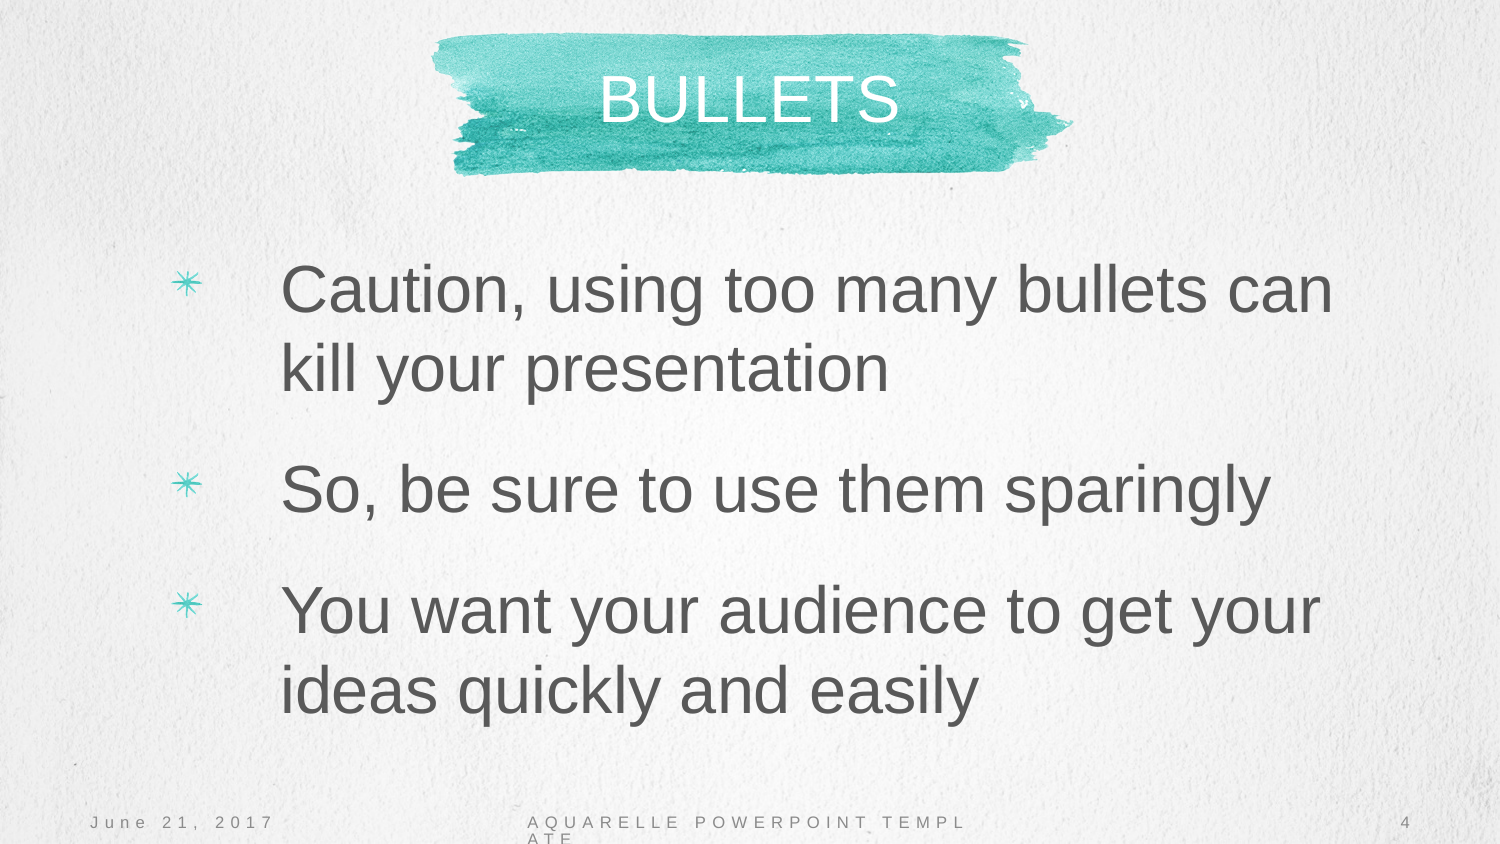

# Bullets
Caution, using too many bullets can kill your presentation
So, be sure to use them sparingly
You want your audience to get your ideas quickly and easily

June 21, 2017
AQUARELLE POWERPOINT TEMPLATE
4